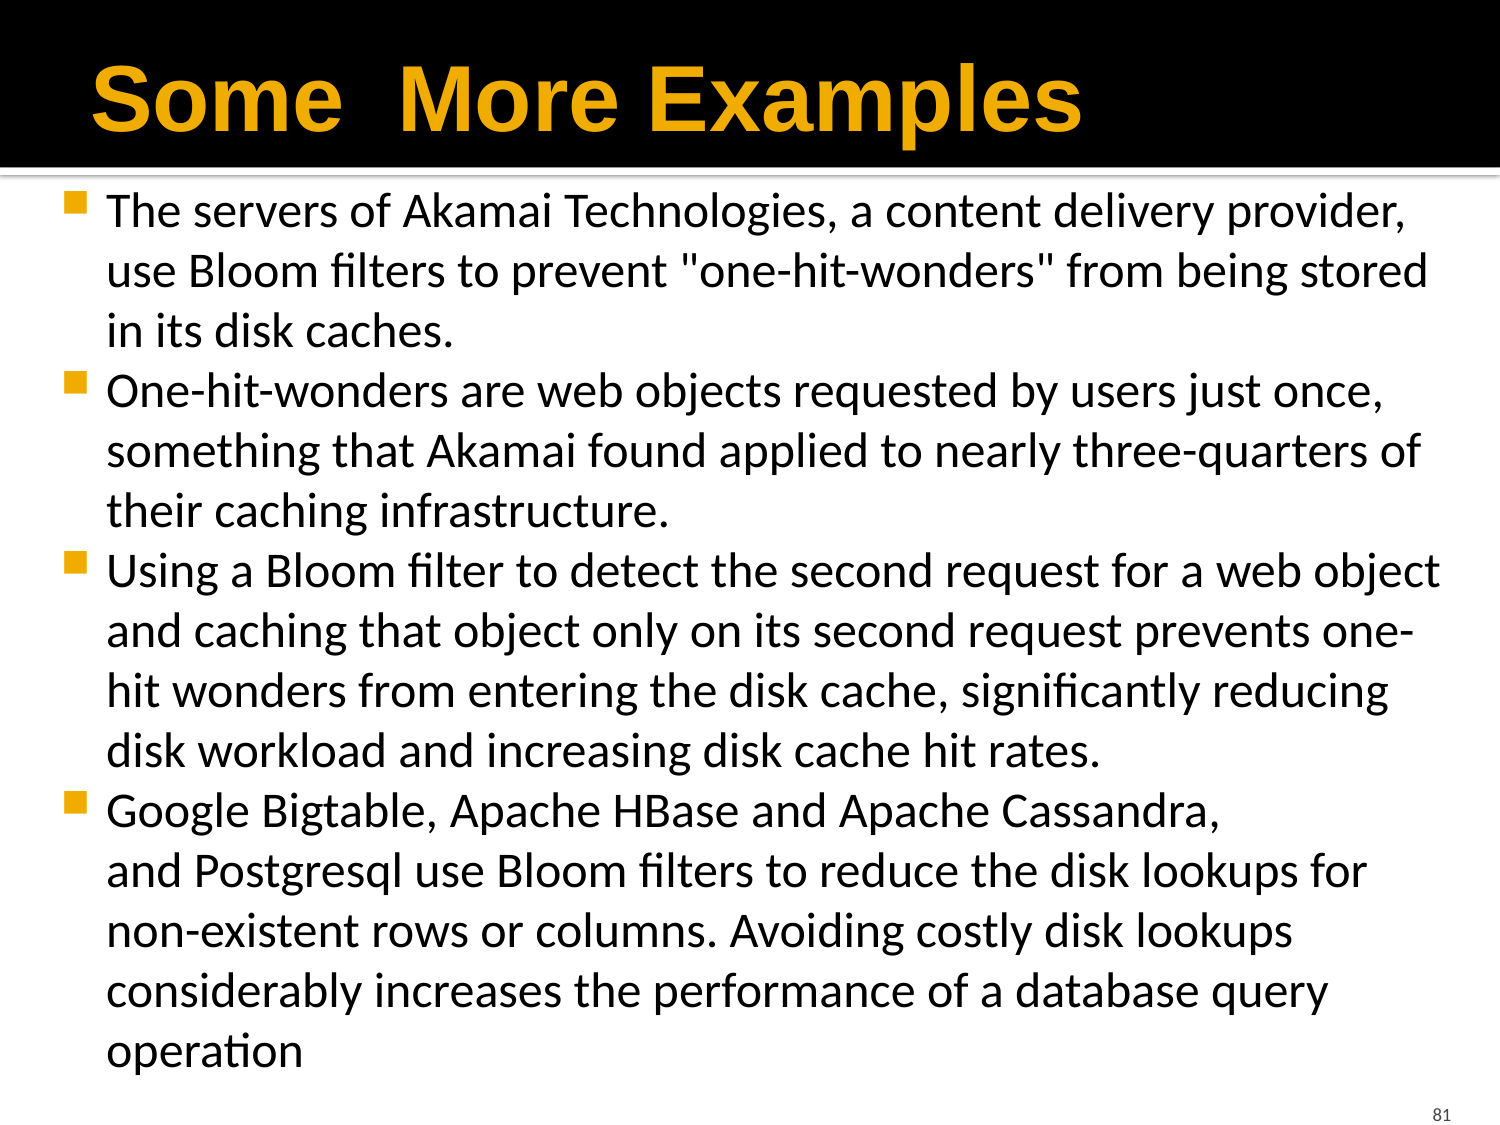

# Some  More Examples
The servers of Akamai Technologies, a content delivery provider, use Bloom filters to prevent "one-hit-wonders" from being stored in its disk caches.
One-hit-wonders are web objects requested by users just once, something that Akamai found applied to nearly three-quarters of their caching infrastructure.
Using a Bloom filter to detect the second request for a web object and caching that object only on its second request prevents one-hit wonders from entering the disk cache, significantly reducing disk workload and increasing disk cache hit rates.
Google Bigtable, Apache HBase and Apache Cassandra, and Postgresql use Bloom filters to reduce the disk lookups for non-existent rows or columns. Avoiding costly disk lookups considerably increases the performance of a database query operation
81